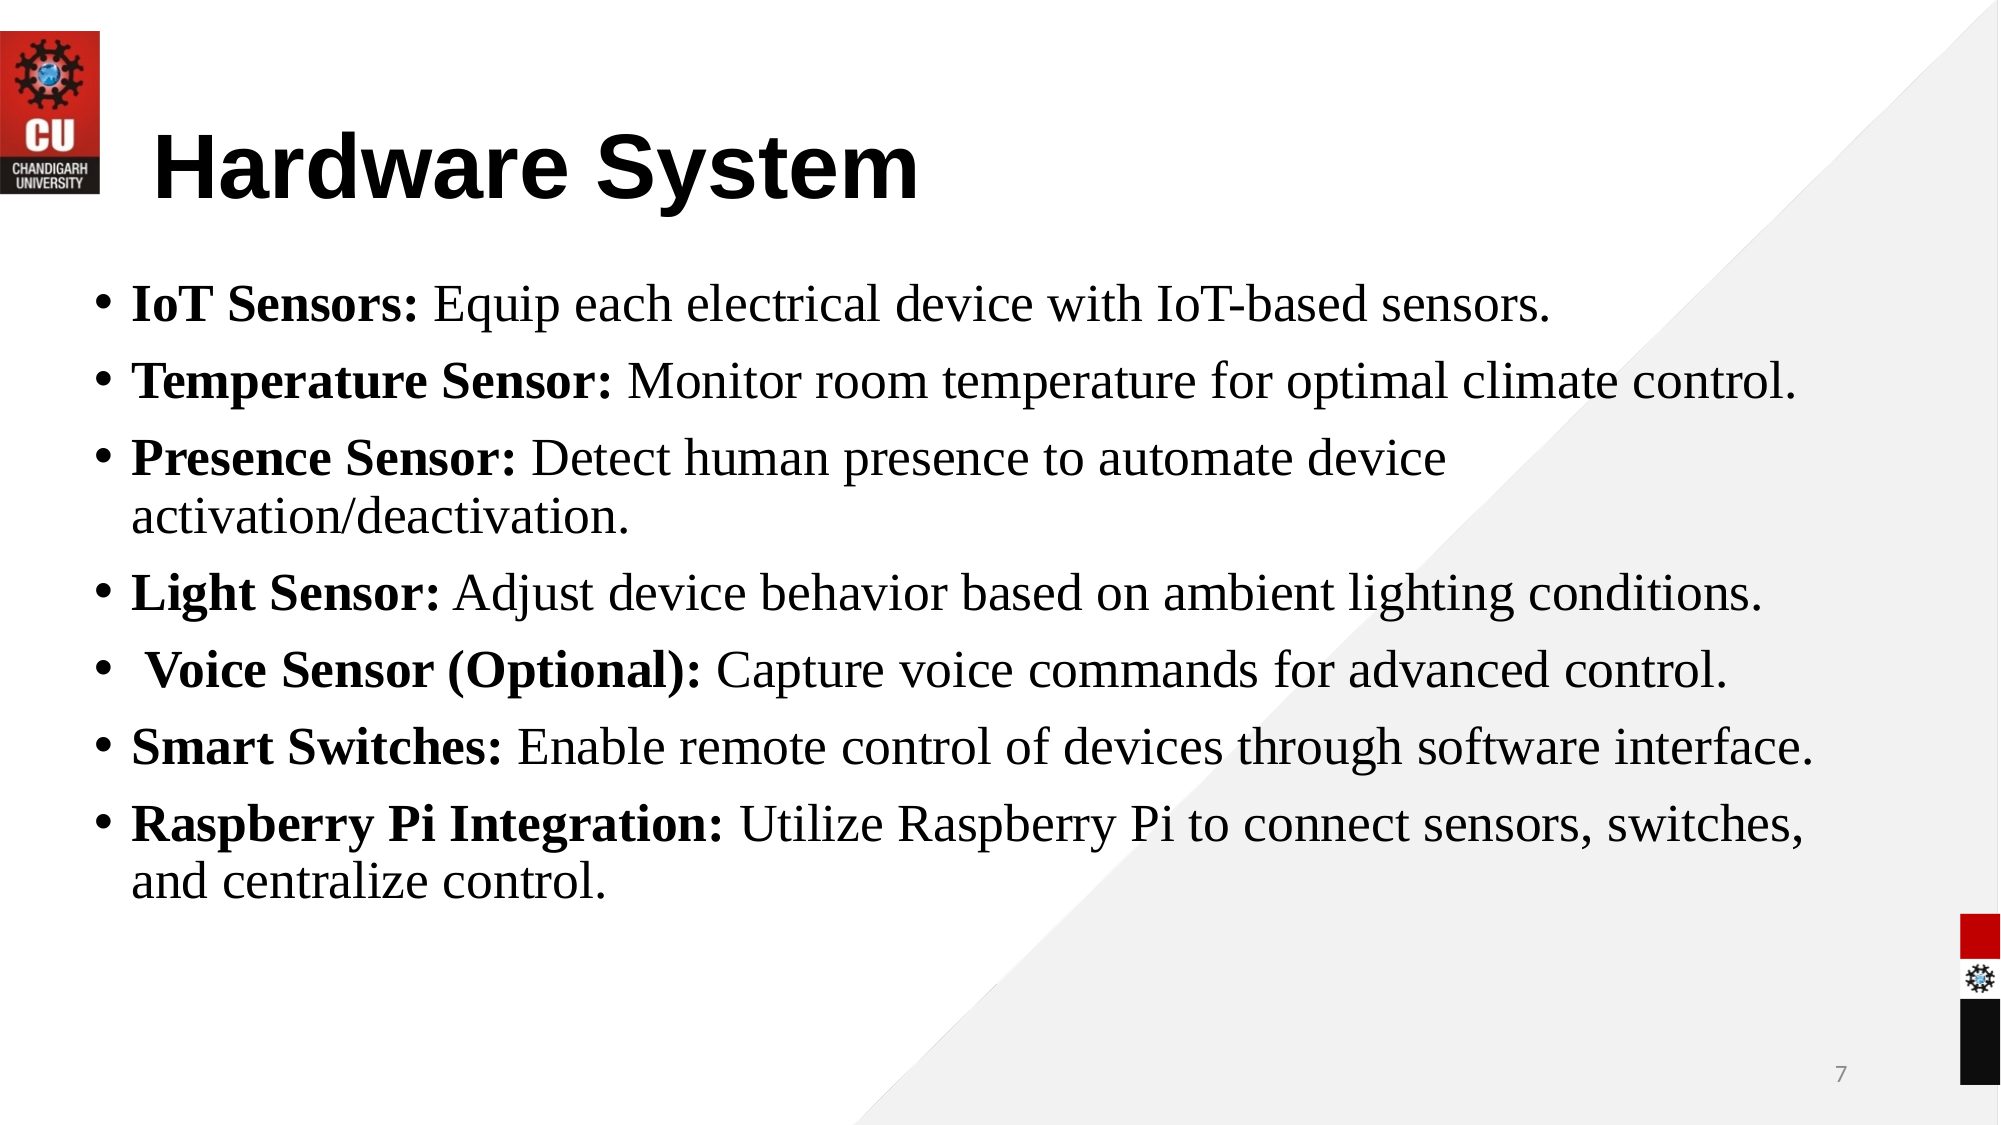

# Hardware System
IoT Sensors: Equip each electrical device with IoT-based sensors.
Temperature Sensor: Monitor room temperature for optimal climate control.
Presence Sensor: Detect human presence to automate device activation/deactivation.
Light Sensor: Adjust device behavior based on ambient lighting conditions.
 Voice Sensor (Optional): Capture voice commands for advanced control.
Smart Switches: Enable remote control of devices through software interface.
Raspberry Pi Integration: Utilize Raspberry Pi to connect sensors, switches, and centralize control.

7